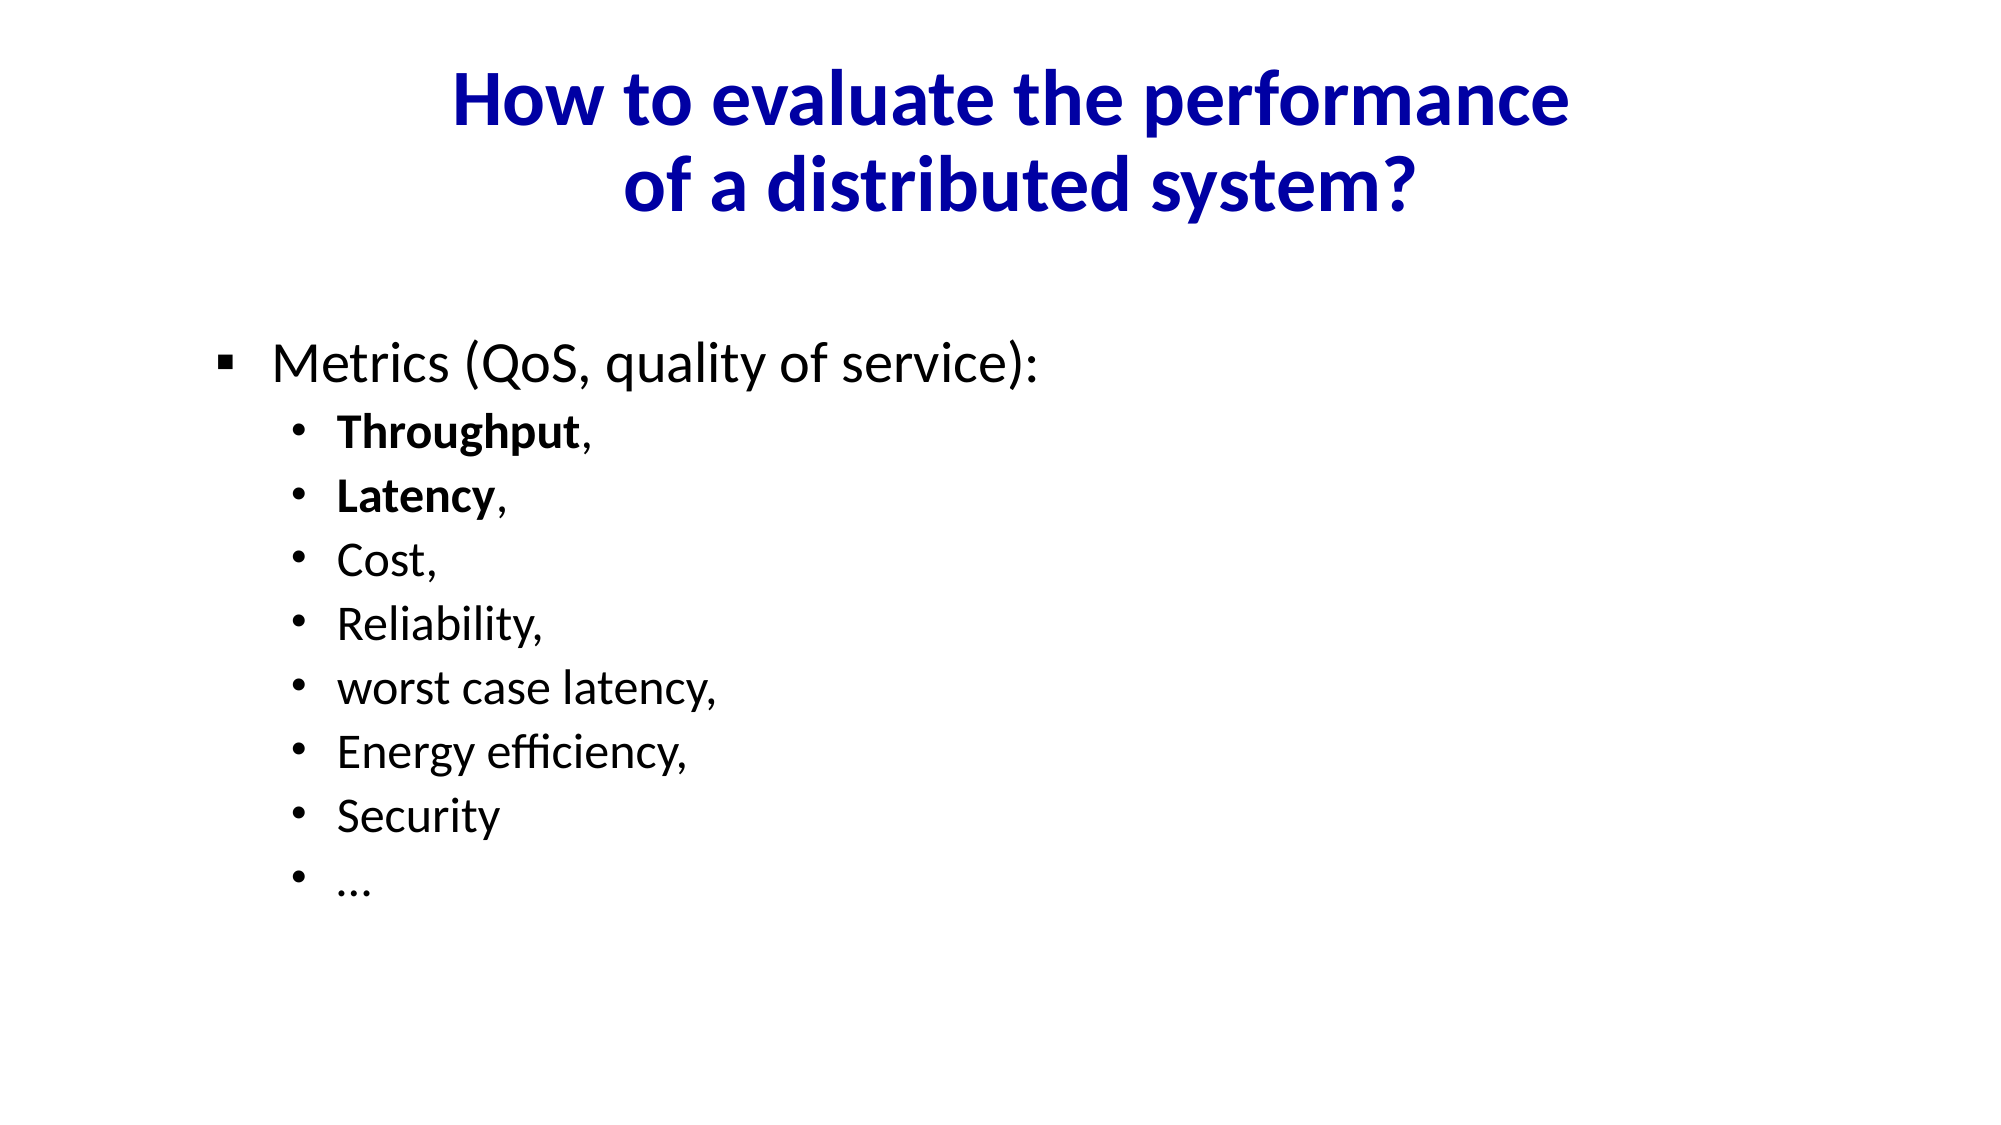

# How to evaluate the performance of a distributed system?
Metrics (QoS, quality of service):
Throughput,
Latency,
Cost,
Reliability,
worst case latency,
Energy efficiency,
Security
…